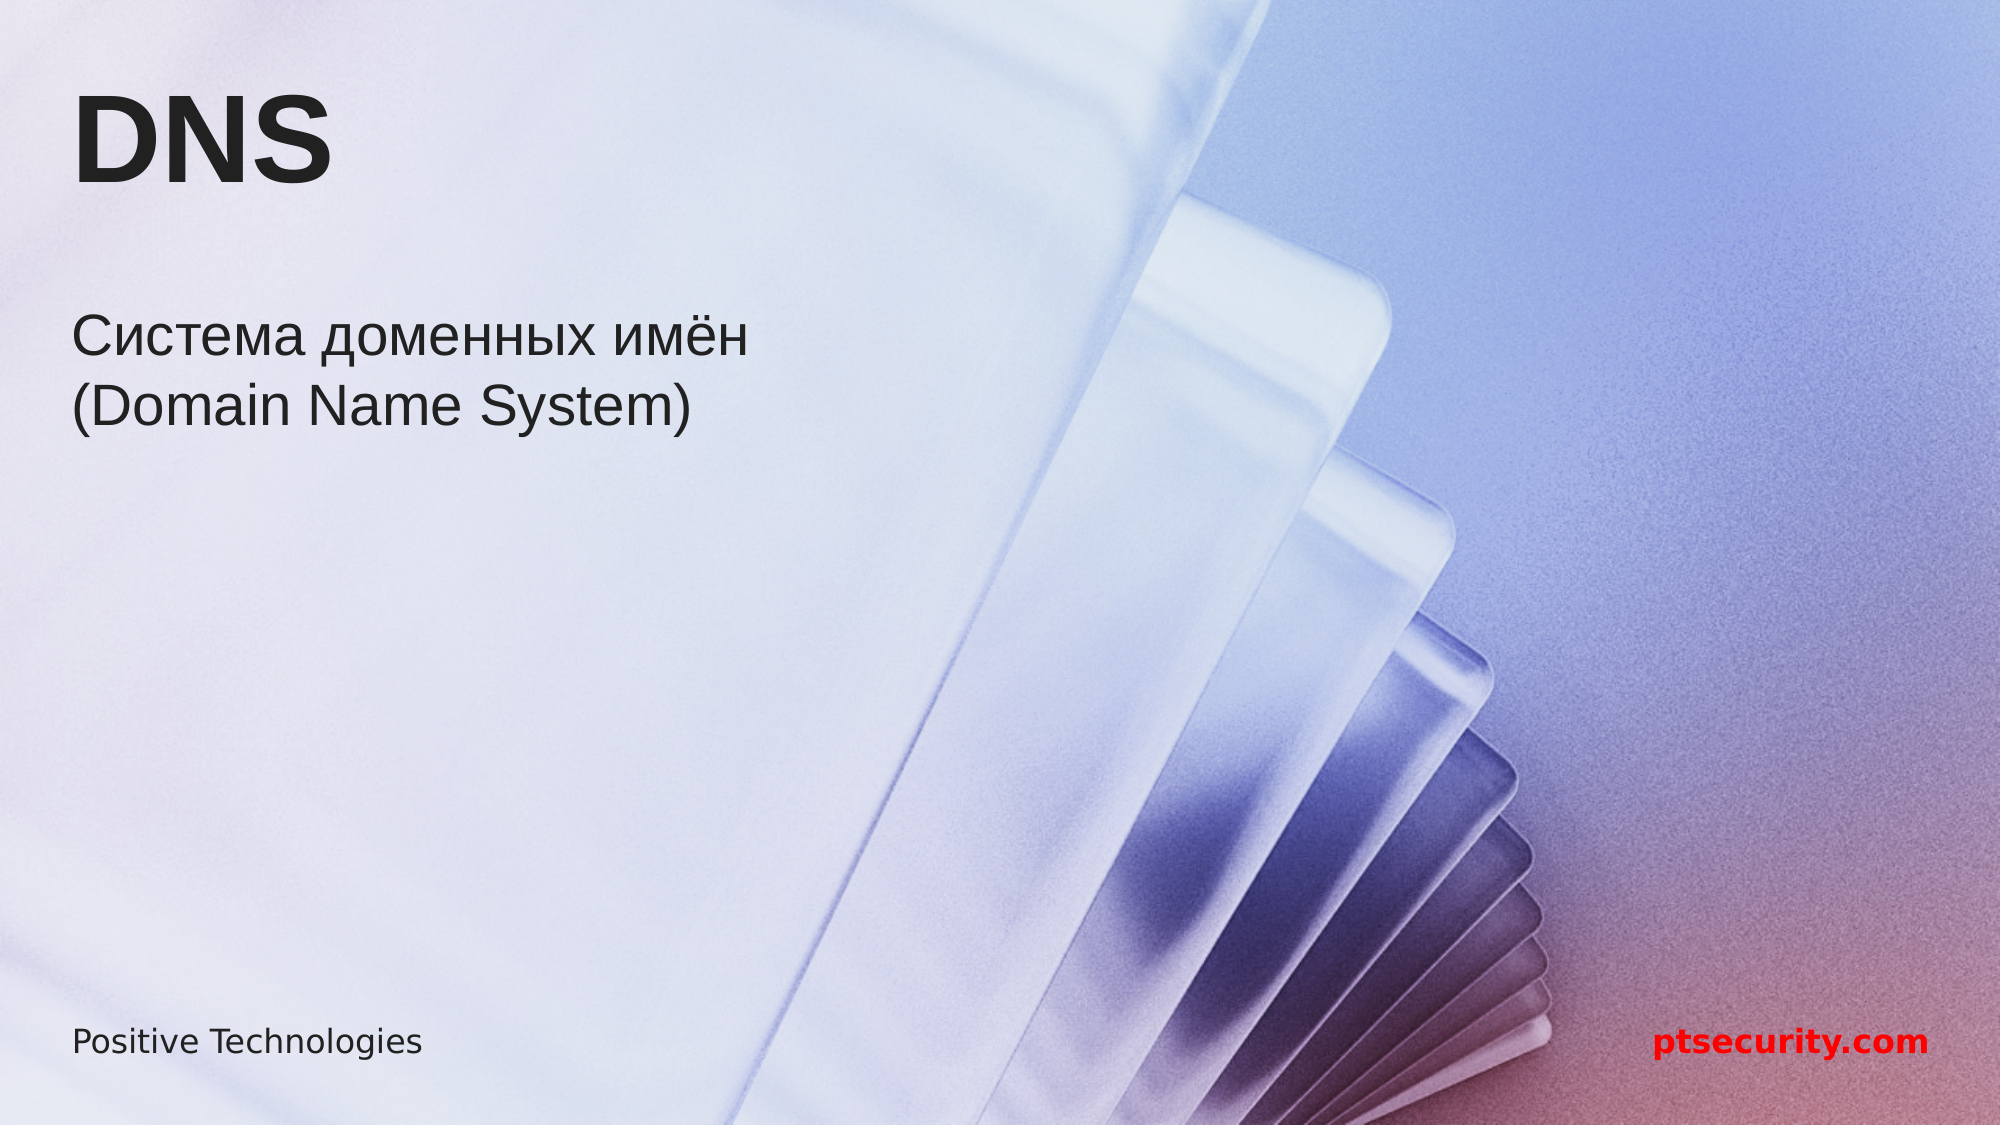

# DNS
Система доменных имён (Domain Name System)